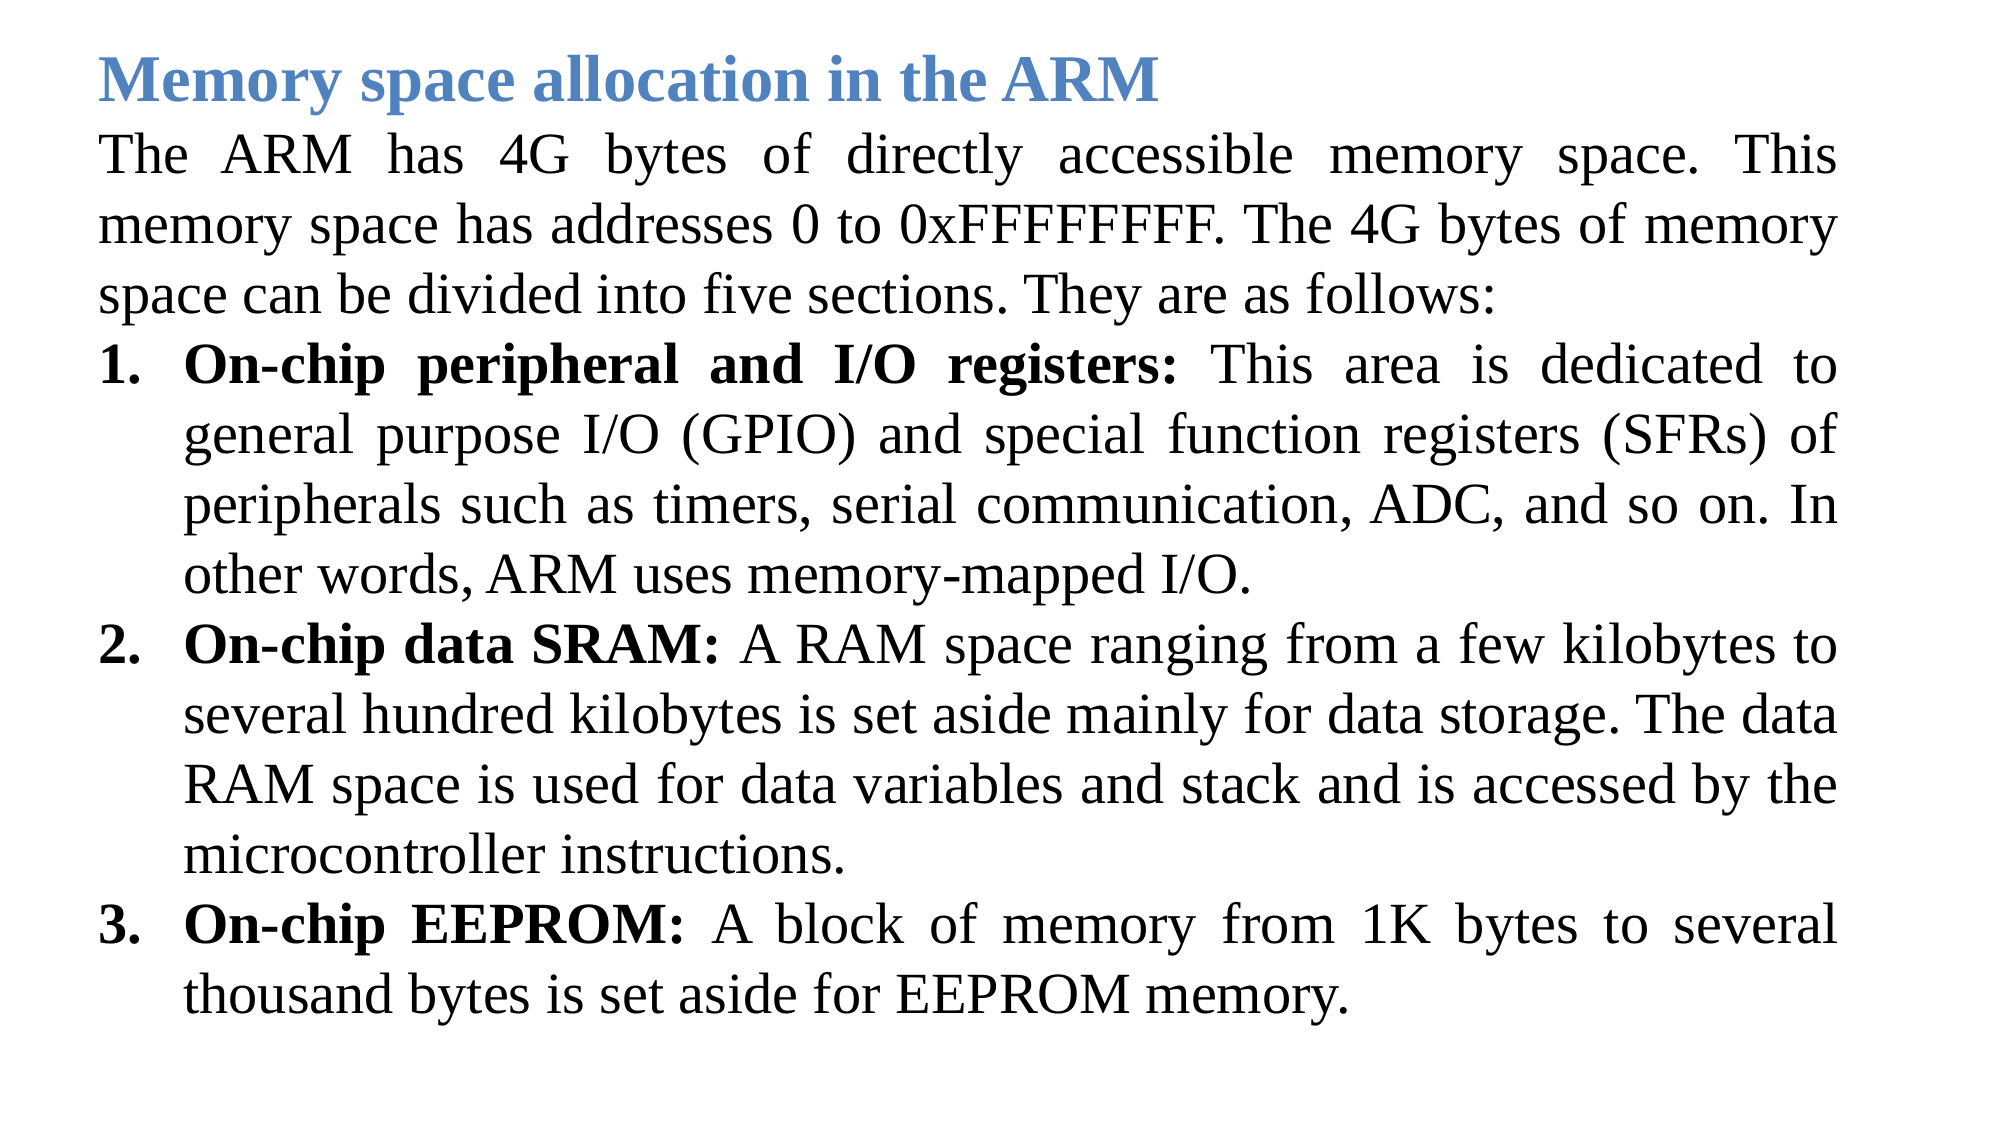

Memory space allocation in the ARM
The ARM has 4G bytes of directly accessible memory space. This memory space has addresses 0 to 0xFFFFFFFF. The 4G bytes of memory space can be divided into five sections. They are as follows:
On-chip peripheral and I/O registers: This area is dedicated to general purpose I/O (GPIO) and special function registers (SFRs) of peripherals such as timers, serial communication, ADC, and so on. In other words, ARM uses memory-mapped I/O.
On-chip data SRAM: A RAM space ranging from a few kilobytes to several hundred kilobytes is set aside mainly for data storage. The data RAM space is used for data variables and stack and is accessed by the microcontroller instructions.
On-chip EEPROM: A block of memory from 1K bytes to several thousand bytes is set aside for EEPROM memory.